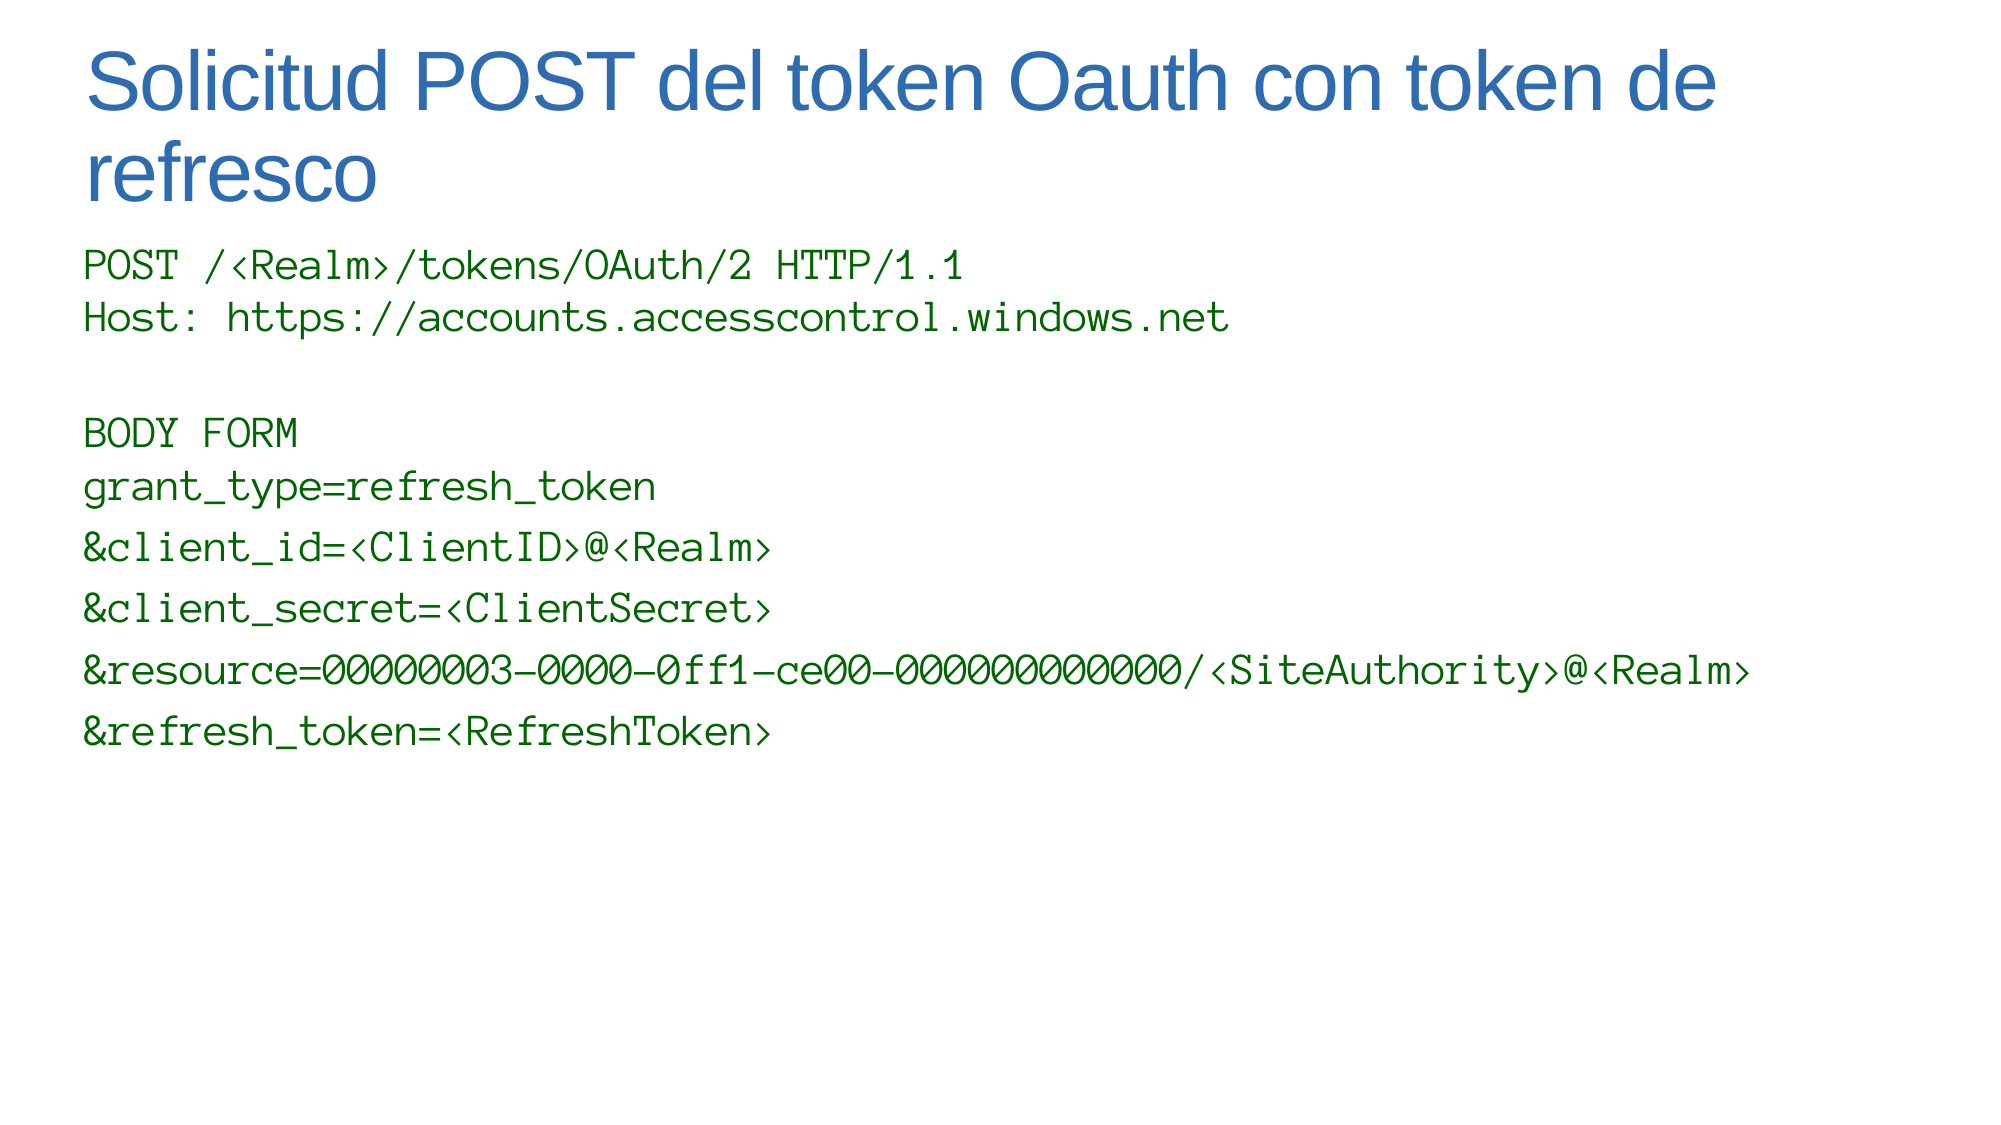

# Solicitud POST del token Oauth con token de refresco
POST /<Realm>/tokens/OAuth/2 HTTP/1.1
Host: https://accounts.accesscontrol.windows.net
BODY FORM
grant_type=refresh_token
&client_id=<ClientID>@<Realm>
&client_secret=<ClientSecret>
&resource=00000003-0000-0ff1-ce00-000000000000/<SiteAuthority>@<Realm>
&refresh_token=<RefreshToken>